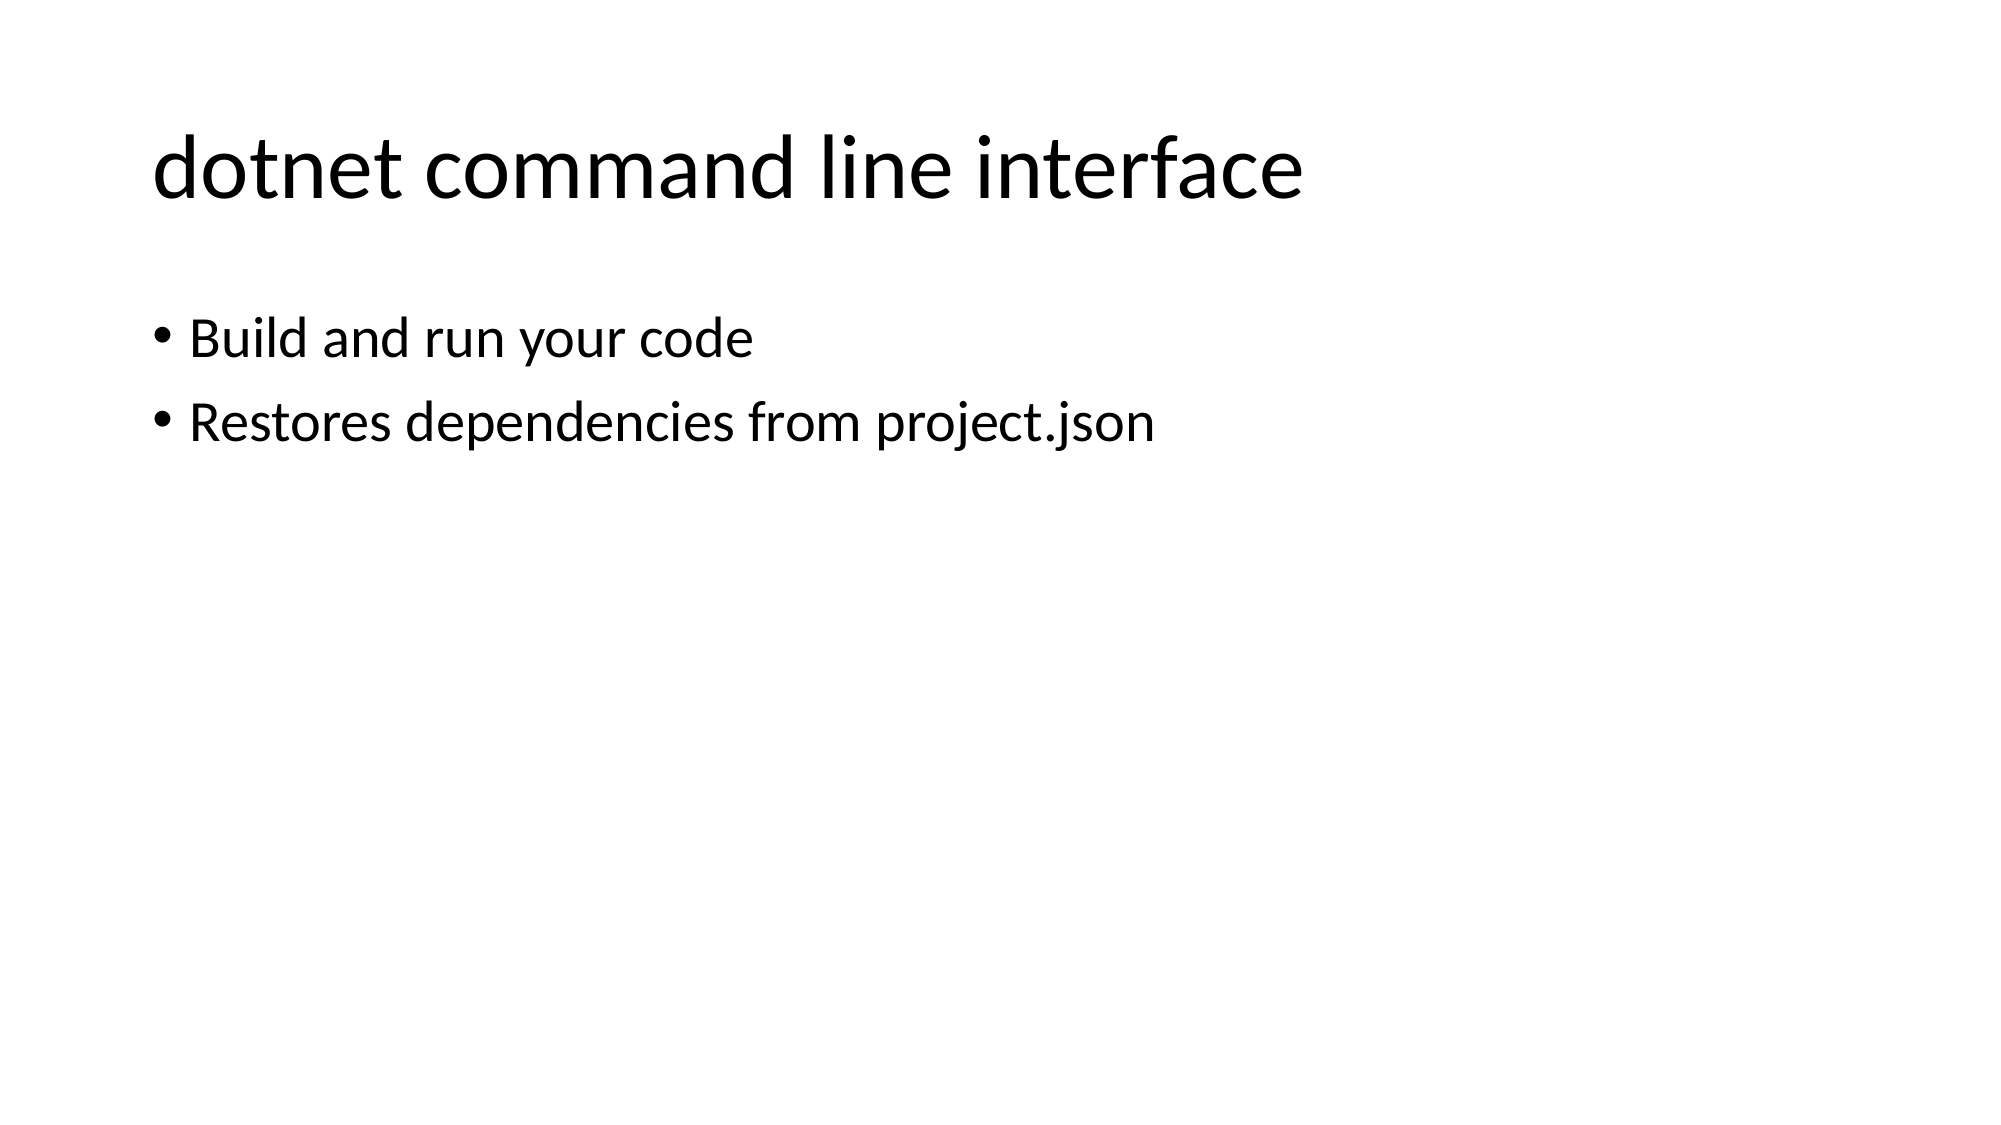

# dotnet command line interface
Build and run your code
Restores dependencies from project.json